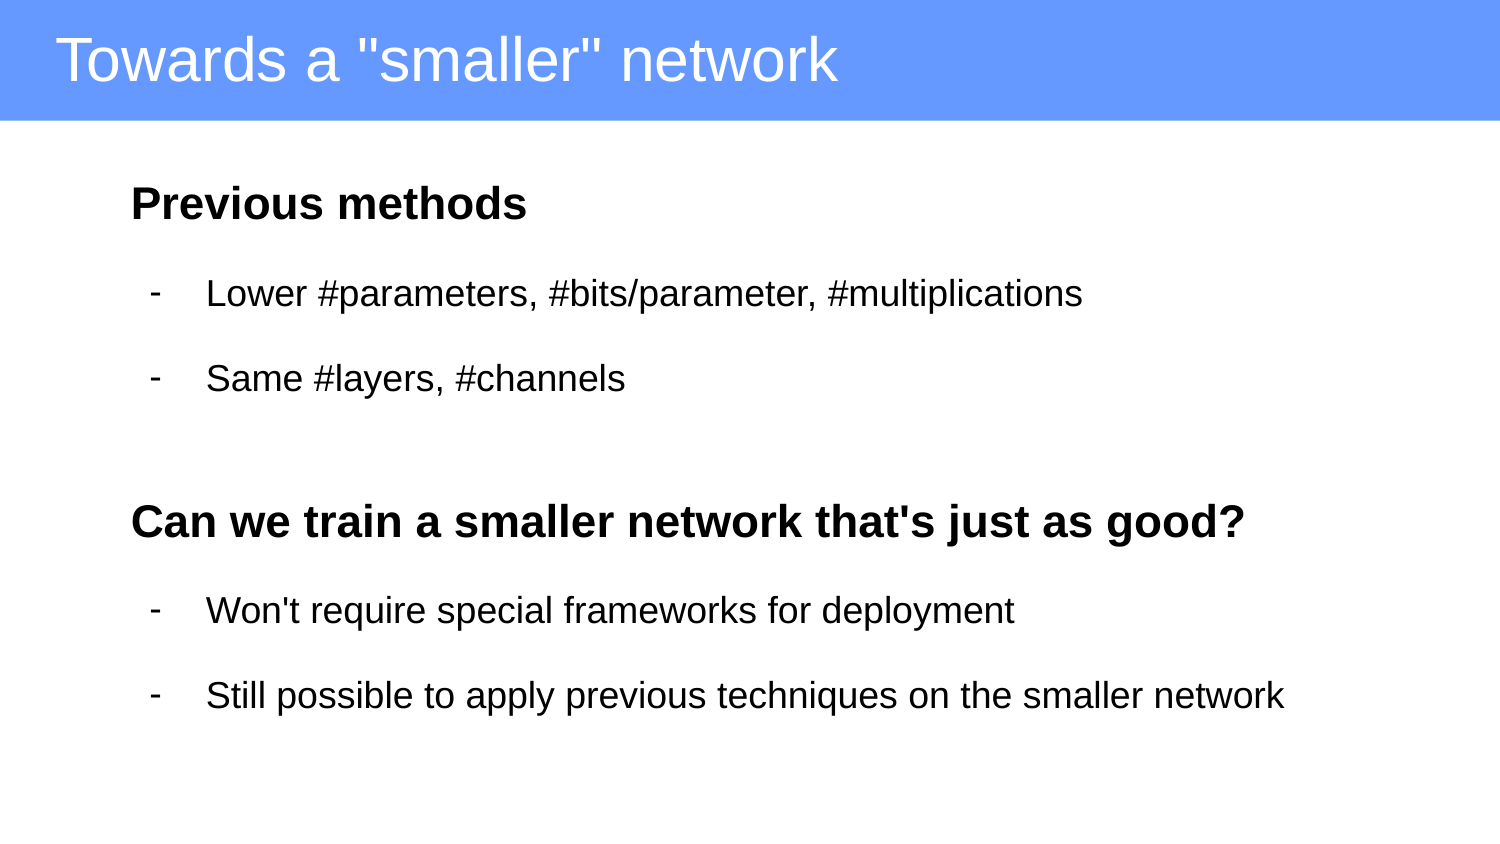

Towards a "smaller" network
Previous methods
Lower #parameters, #bits/parameter, #multiplications
Same #layers, #channels

Can we train a smaller network that's just as good?
Won't require special frameworks for deployment
Still possible to apply previous techniques on the smaller network